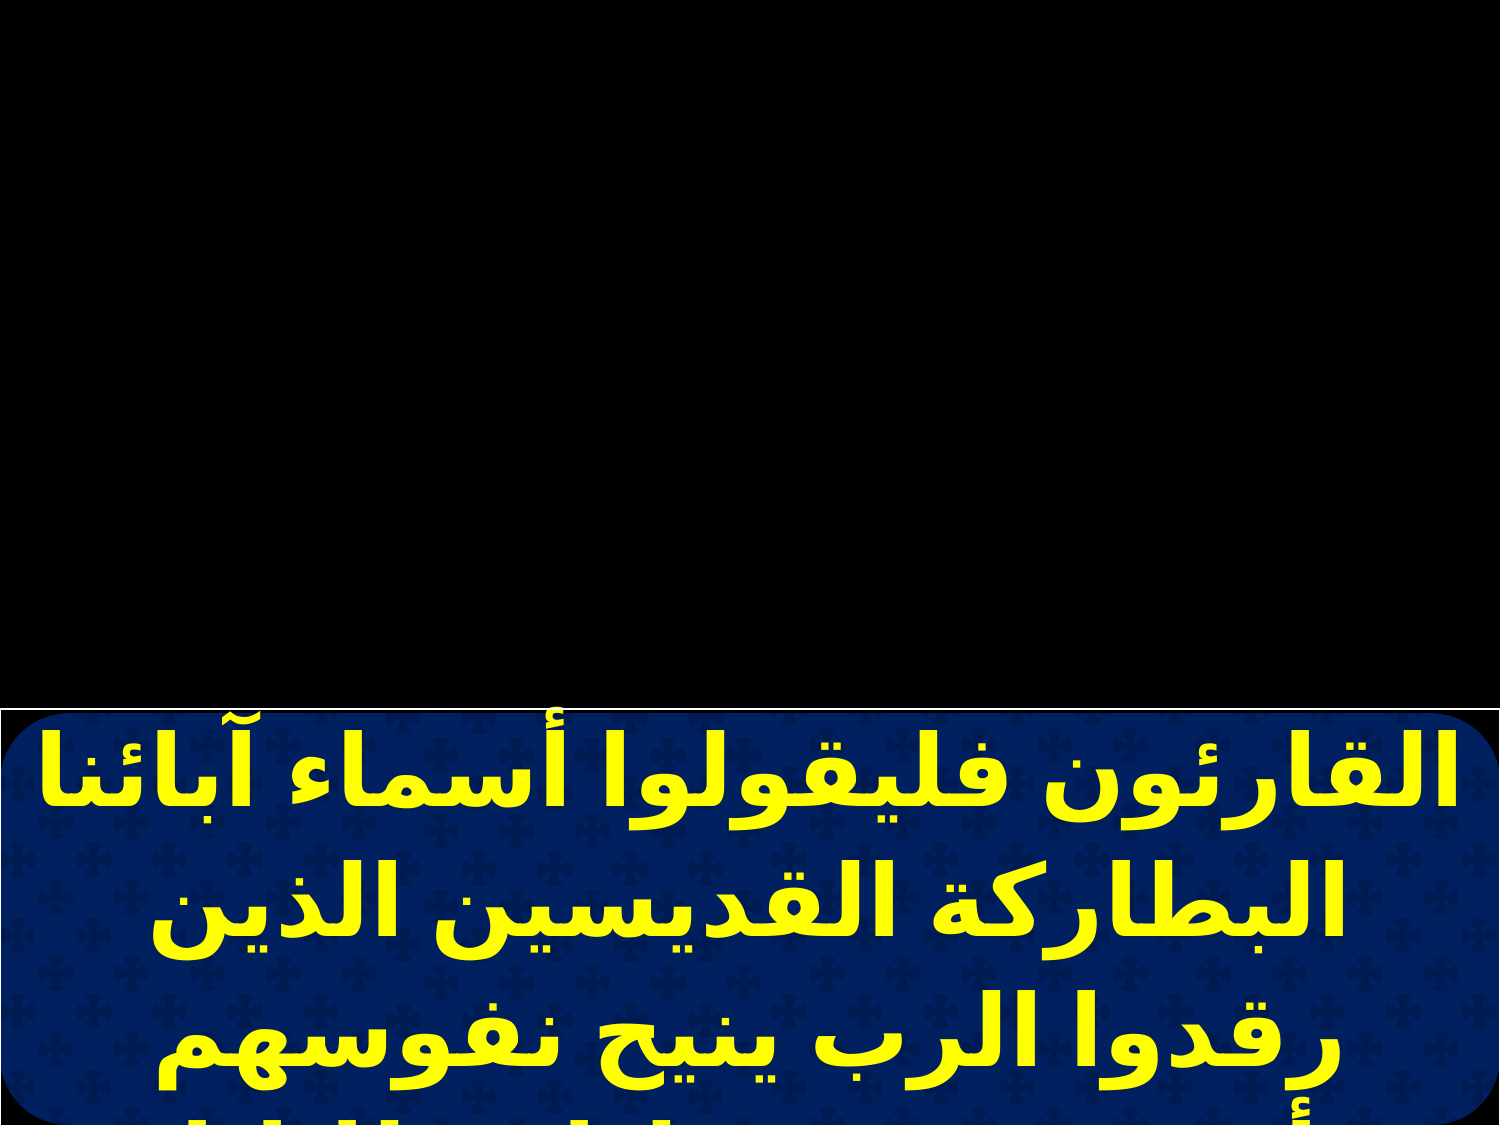

| القارئون فليقولوا أسماء آبائنا البطاركة القديسين الذين رقدوا الرب ينيح نفوسهم أجمعين يغفر لنا خطايانا |
| --- |